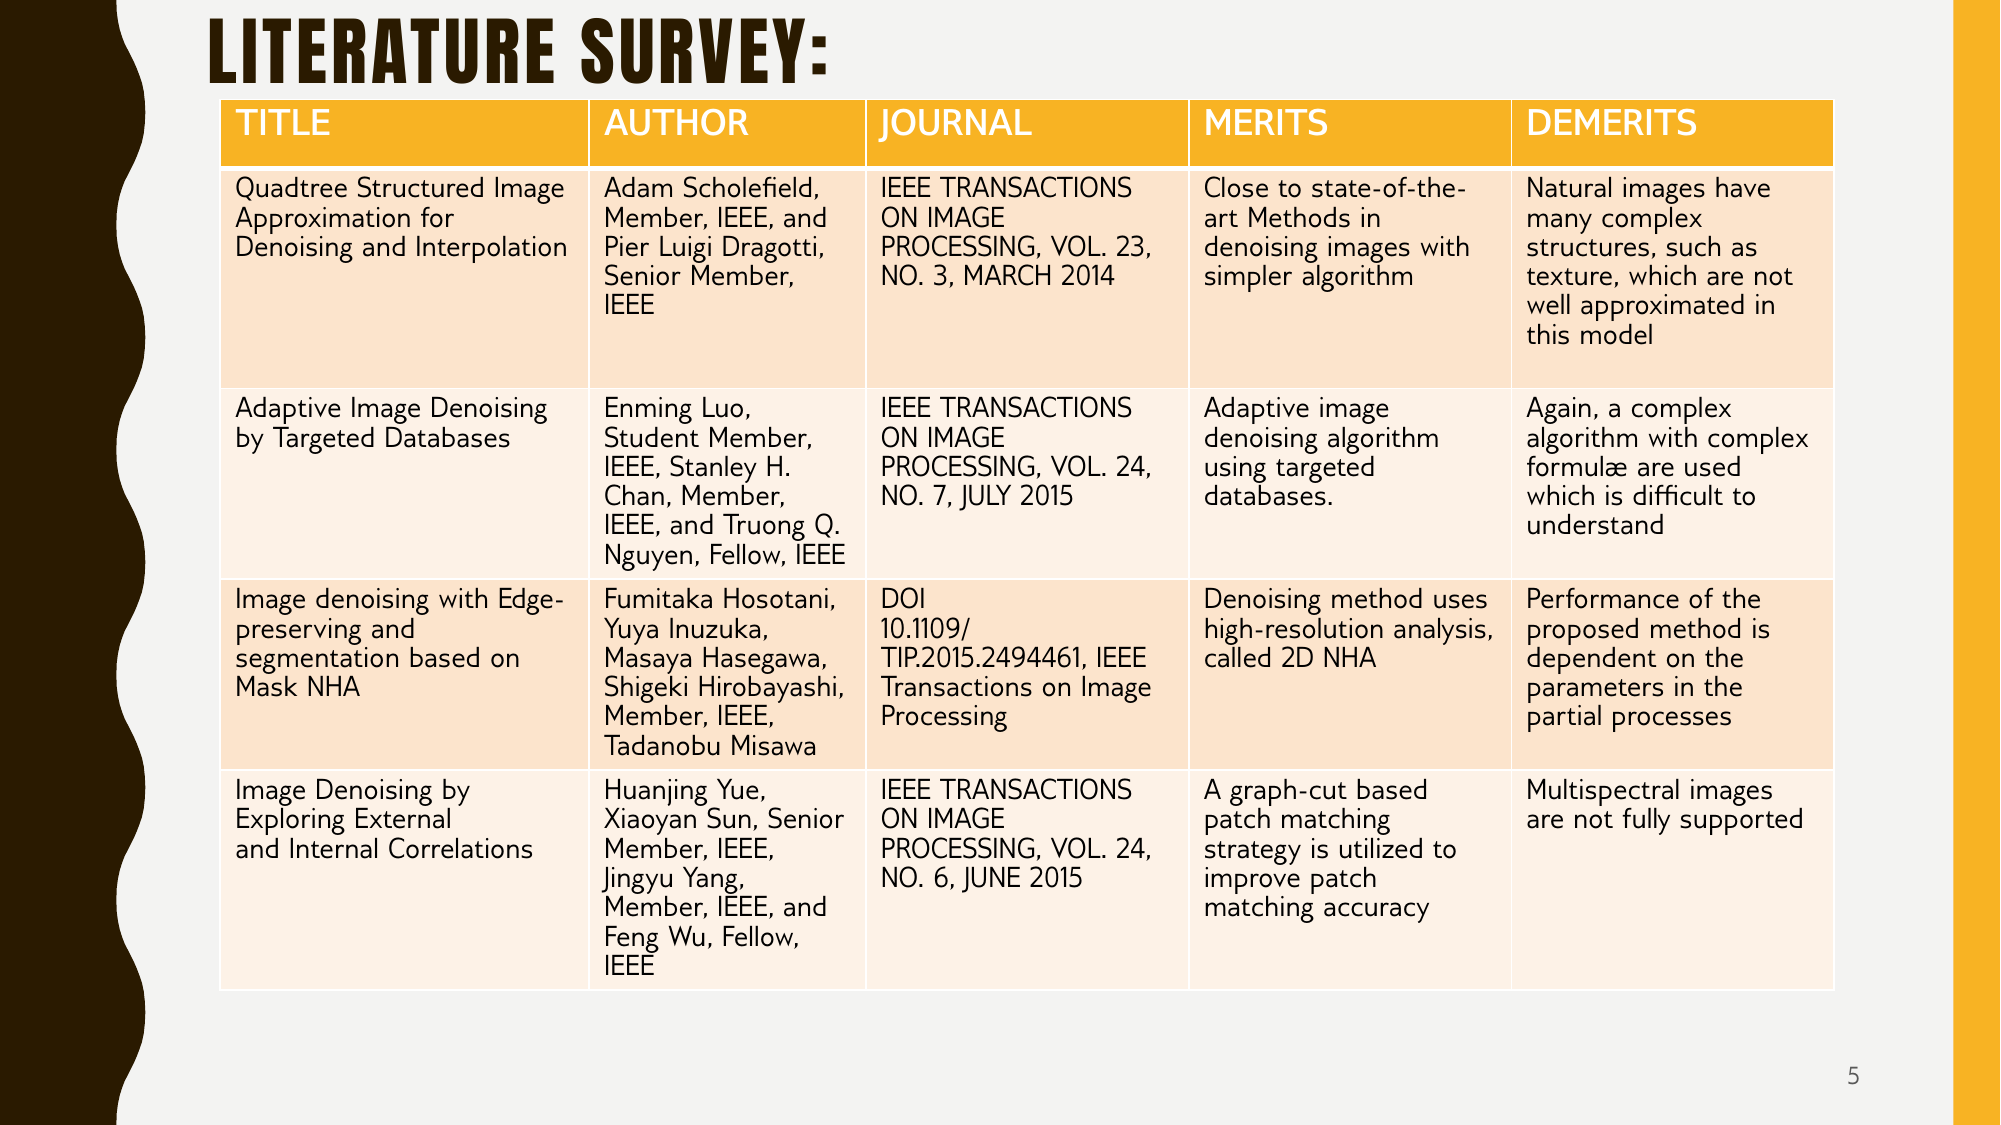

# Literature Survey:
| TITLE | AUTHOR | JOURNAL | MERITS | DEMERITS |
| --- | --- | --- | --- | --- |
| Quadtree Structured Image Approximation for Denoising and Interpolation | Adam Scholefield, Member, IEEE, and Pier Luigi Dragotti, Senior Member, IEEE | IEEE TRANSACTIONS ON IMAGE PROCESSING, VOL. 23, NO. 3, MARCH 2014 | Close to state-of-the-art Methods in denoising images with simpler algorithm | Natural images have many complex structures, such as texture, which are not well approximated in this model |
| Adaptive Image Denoising by Targeted Databases | Enming Luo, Student Member, IEEE, Stanley H. Chan, Member, IEEE, and Truong Q. Nguyen, Fellow, IEEE | IEEE TRANSACTIONS ON IMAGE PROCESSING, VOL. 24, NO. 7, JULY 2015 | Adaptive image denoising algorithm using targeted databases. | Again, a complex algorithm with complex formulae are used which is difficult to understand |
| Image denoising with Edge-preserving and segmentation based on Mask NHA | Fumitaka Hosotani, Yuya Inuzuka, Masaya Hasegawa, Shigeki Hirobayashi, Member, IEEE, Tadanobu Misawa | DOI 10.1109/TIP.2015.2494461, IEEE Transactions on Image Processing | Denoising method uses high-resolution analysis, called 2D NHA | Performance of the proposed method is dependent on the parameters in the partial processes |
| Image Denoising by Exploring External and Internal Correlations | Huanjing Yue, Xiaoyan Sun, Senior Member, IEEE, Jingyu Yang, Member, IEEE, and Feng Wu, Fellow, IEEE | IEEE TRANSACTIONS ON IMAGE PROCESSING, VOL. 24, NO. 6, JUNE 2015 | A graph-cut based patch matching strategy is utilized to improve patch matching accuracy | Multispectral images are not fully supported |
5